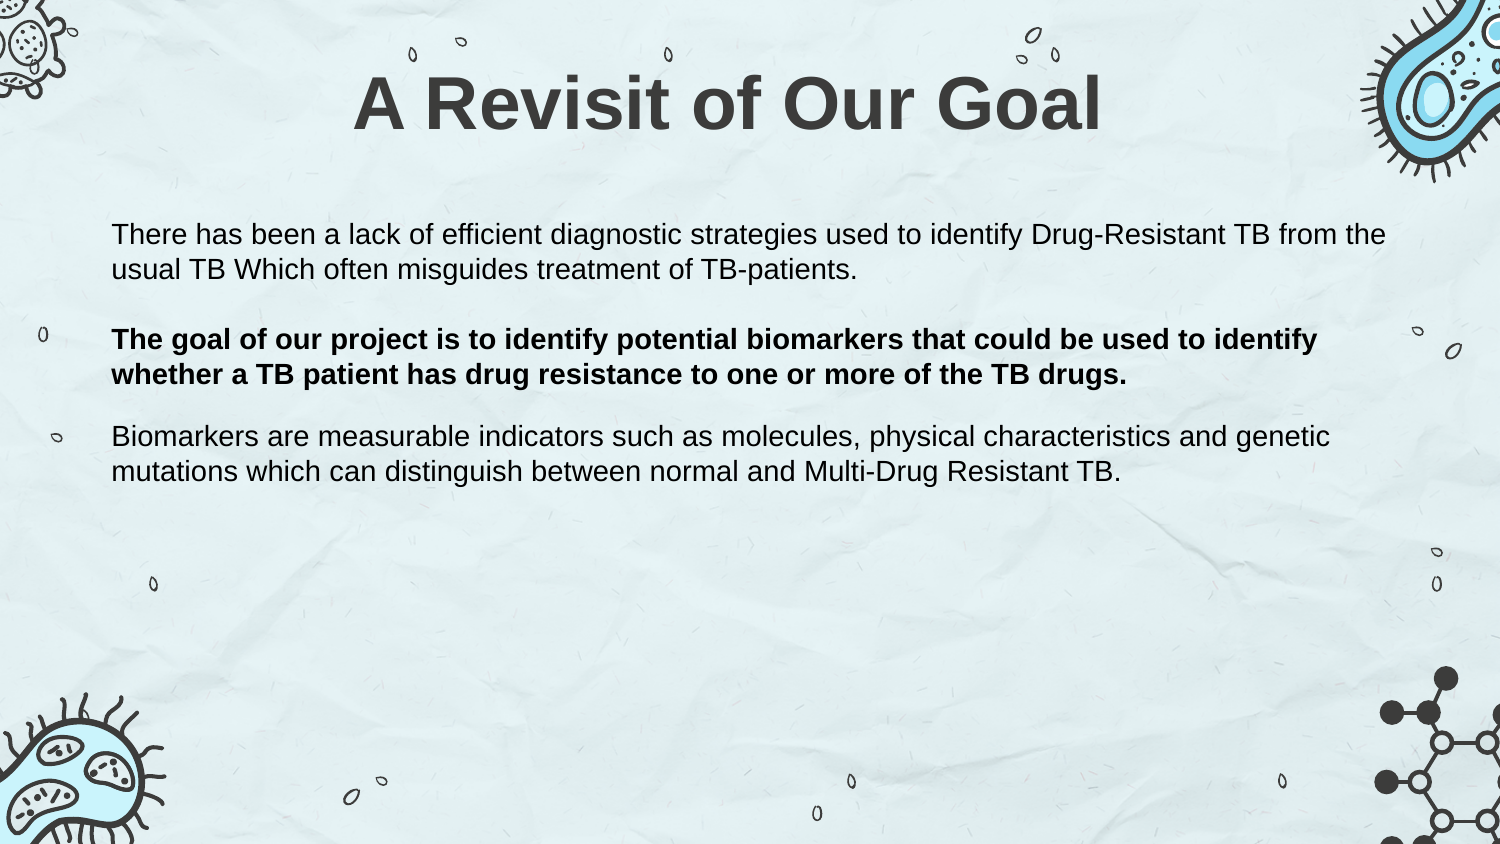

# A Revisit of Our Goal
There has been a lack of efficient diagnostic strategies used to identify Drug-Resistant TB from the usual TB Which often misguides treatment of TB-patients.

The goal of our project is to identify potential biomarkers that could be used to identify whether a TB patient has drug resistance to one or more of the TB drugs.

Biomarkers are measurable indicators such as molecules, physical characteristics and genetic mutations which can distinguish between normal and Multi-Drug Resistant TB.